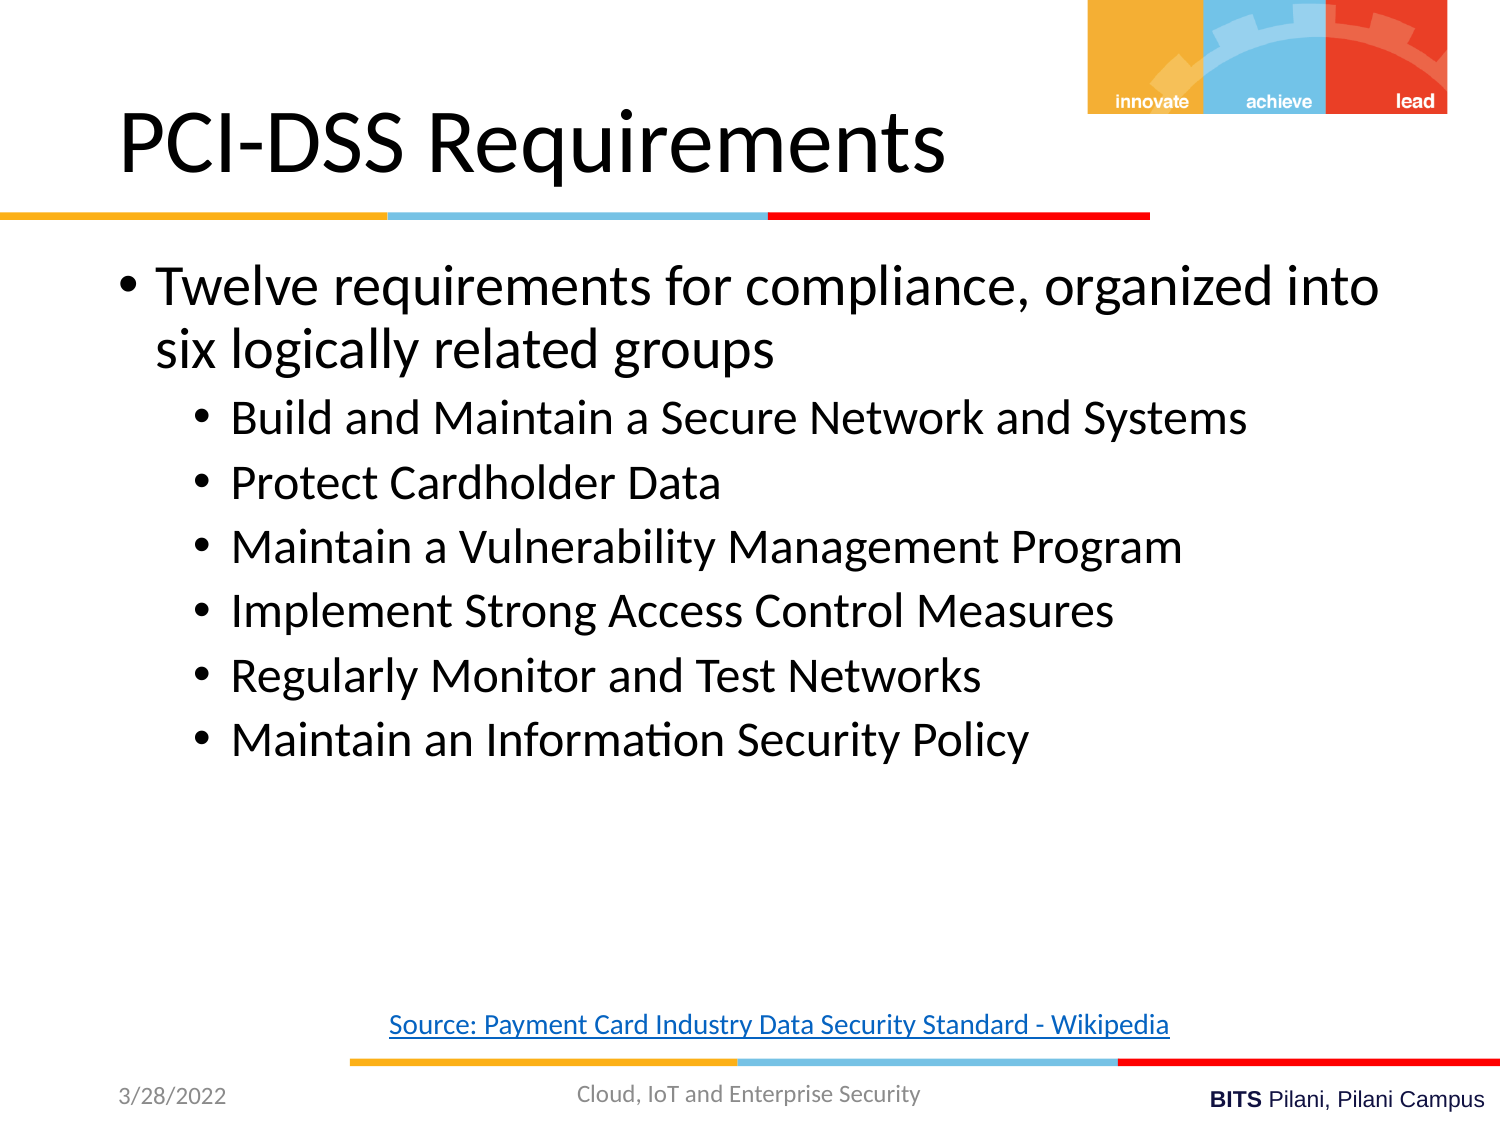

# PCI-DSS Requirements
Twelve requirements for compliance, organized into six logically related groups
Build and Maintain a Secure Network and Systems
Protect Cardholder Data
Maintain a Vulnerability Management Program
Implement Strong Access Control Measures
Regularly Monitor and Test Networks
Maintain an Information Security Policy
Source: Payment Card Industry Data Security Standard - Wikipedia
Cloud, IoT and Enterprise Security
3/28/2022